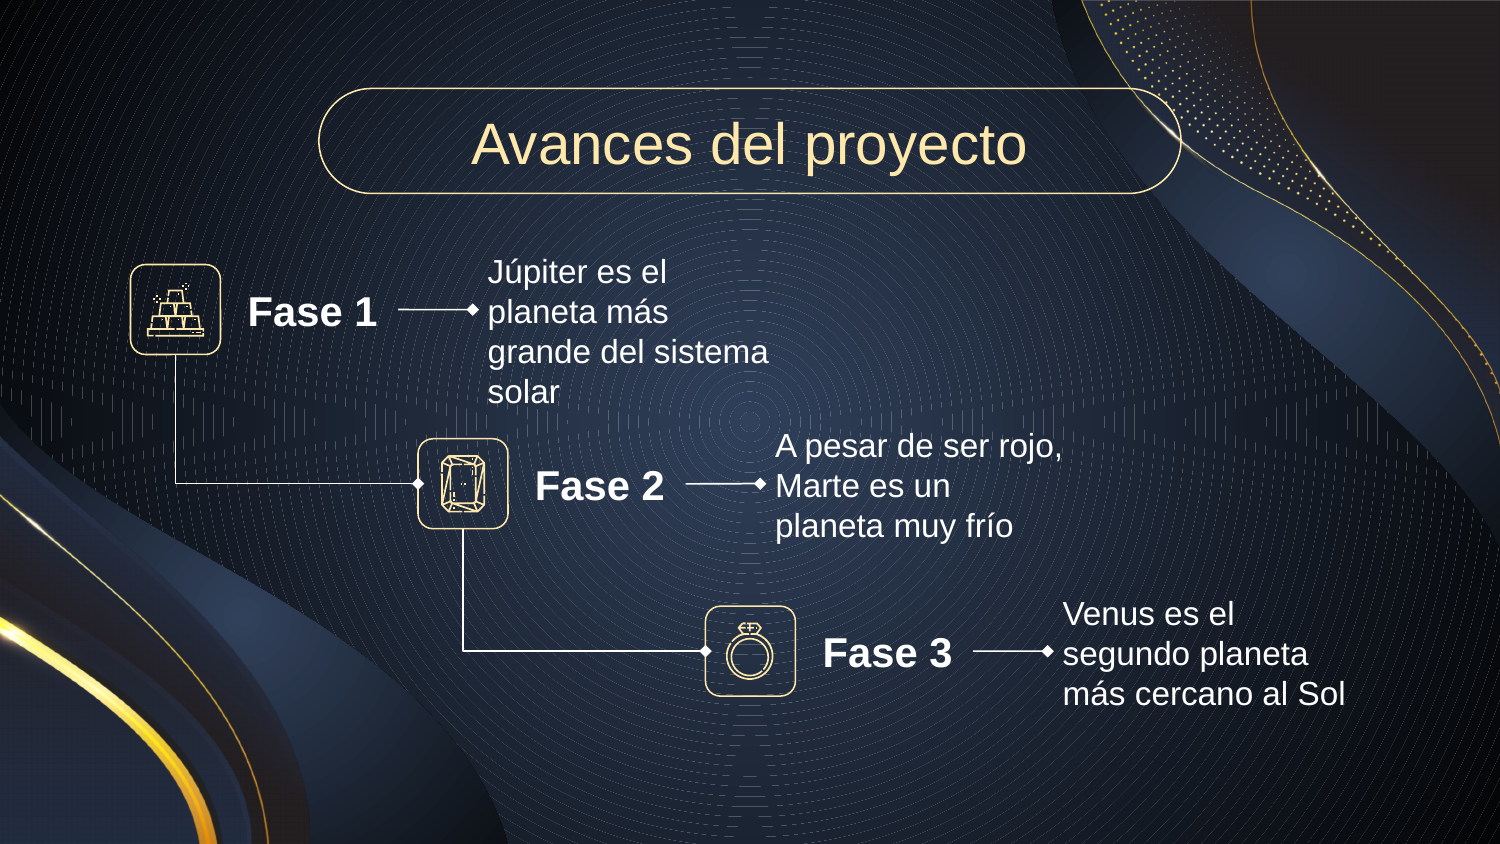

# Avances del proyecto
Júpiter es el planeta más grande del sistema solar

Fase 1

A pesar de ser rojo, Marte es un planeta muy frío

Fase 2

Venus es el segundo planeta más cercano al Sol

Fase 3